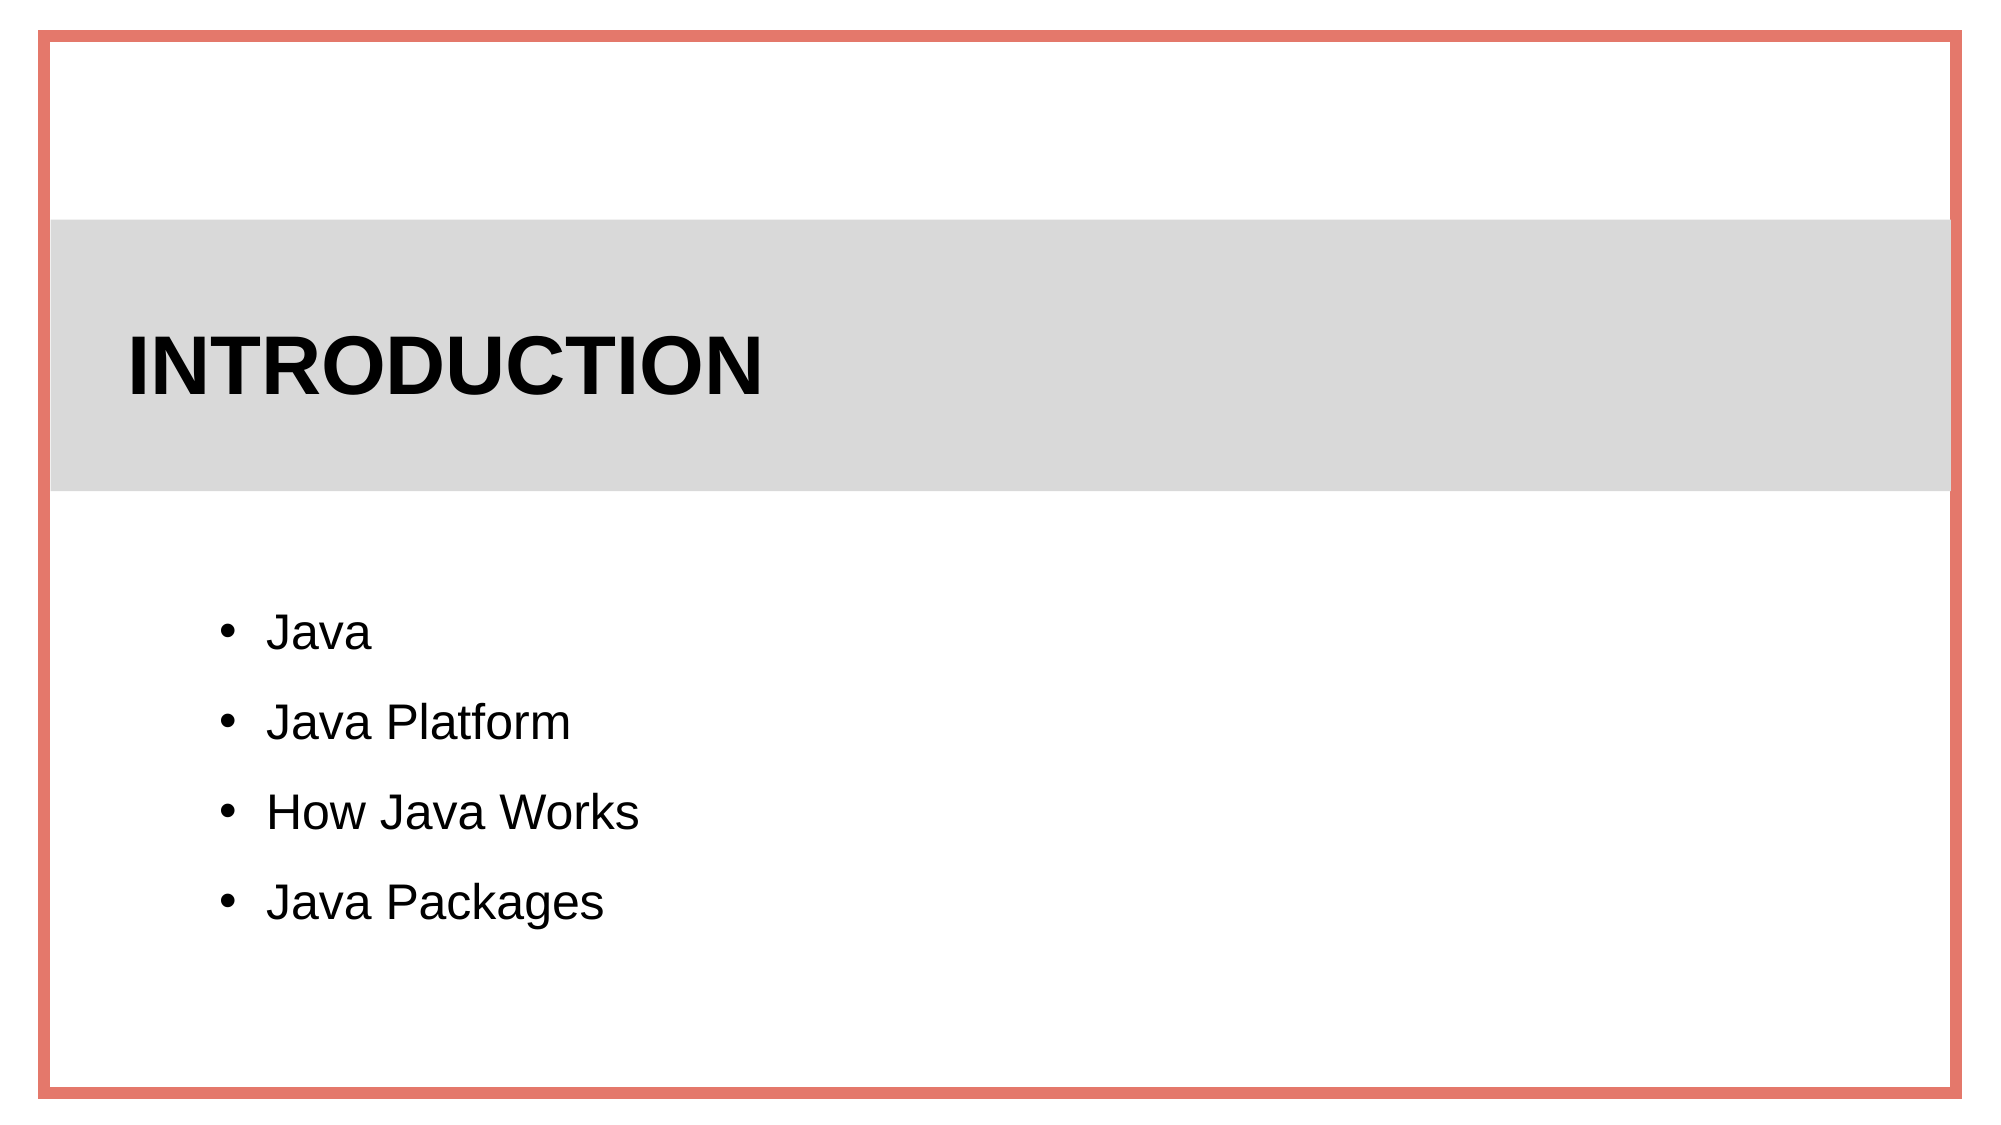

INTRODUCTION
Java
Java Platform
How Java Works
Java Packages
3